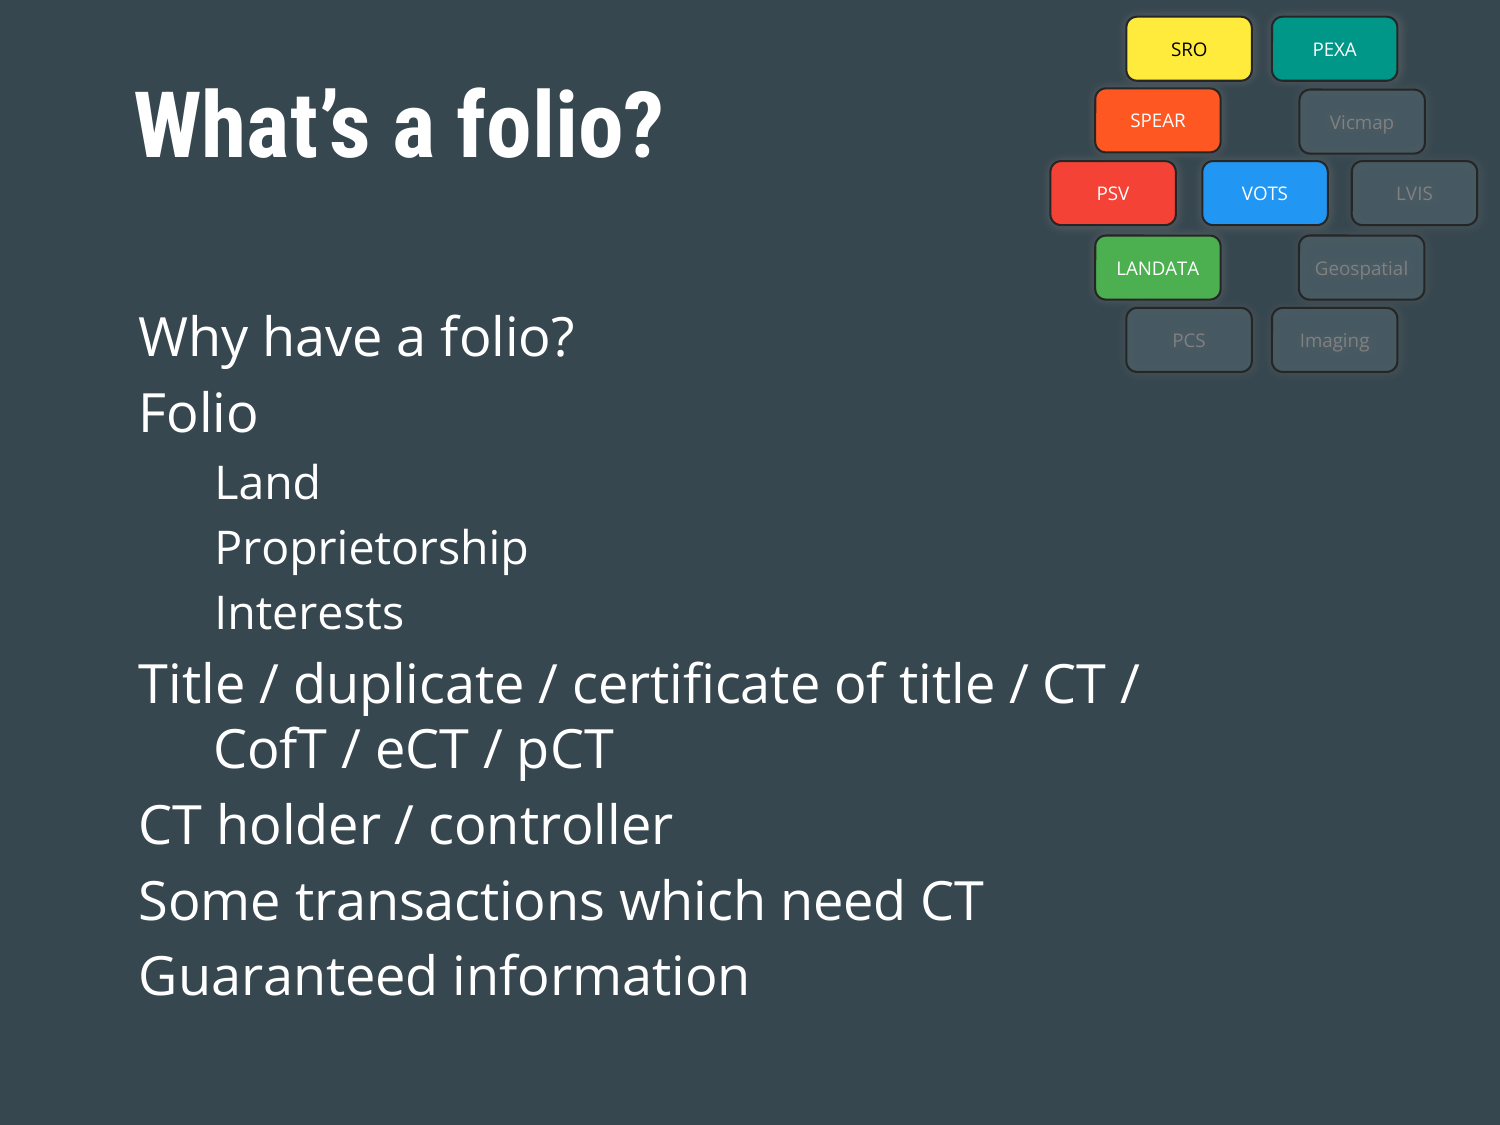

# What’s a folio?
SRO
PEXA
SPEAR
Vicmap
PSV
LVIS
VOTS
LANDATA
Geospatial
PCS
Imaging
Why have a folio?
Folio
Land
Proprietorship
Interests
Title / duplicate / certificate of title / CT / CofT / eCT / pCT
CT holder / controller
Some transactions which need CT
Guaranteed information